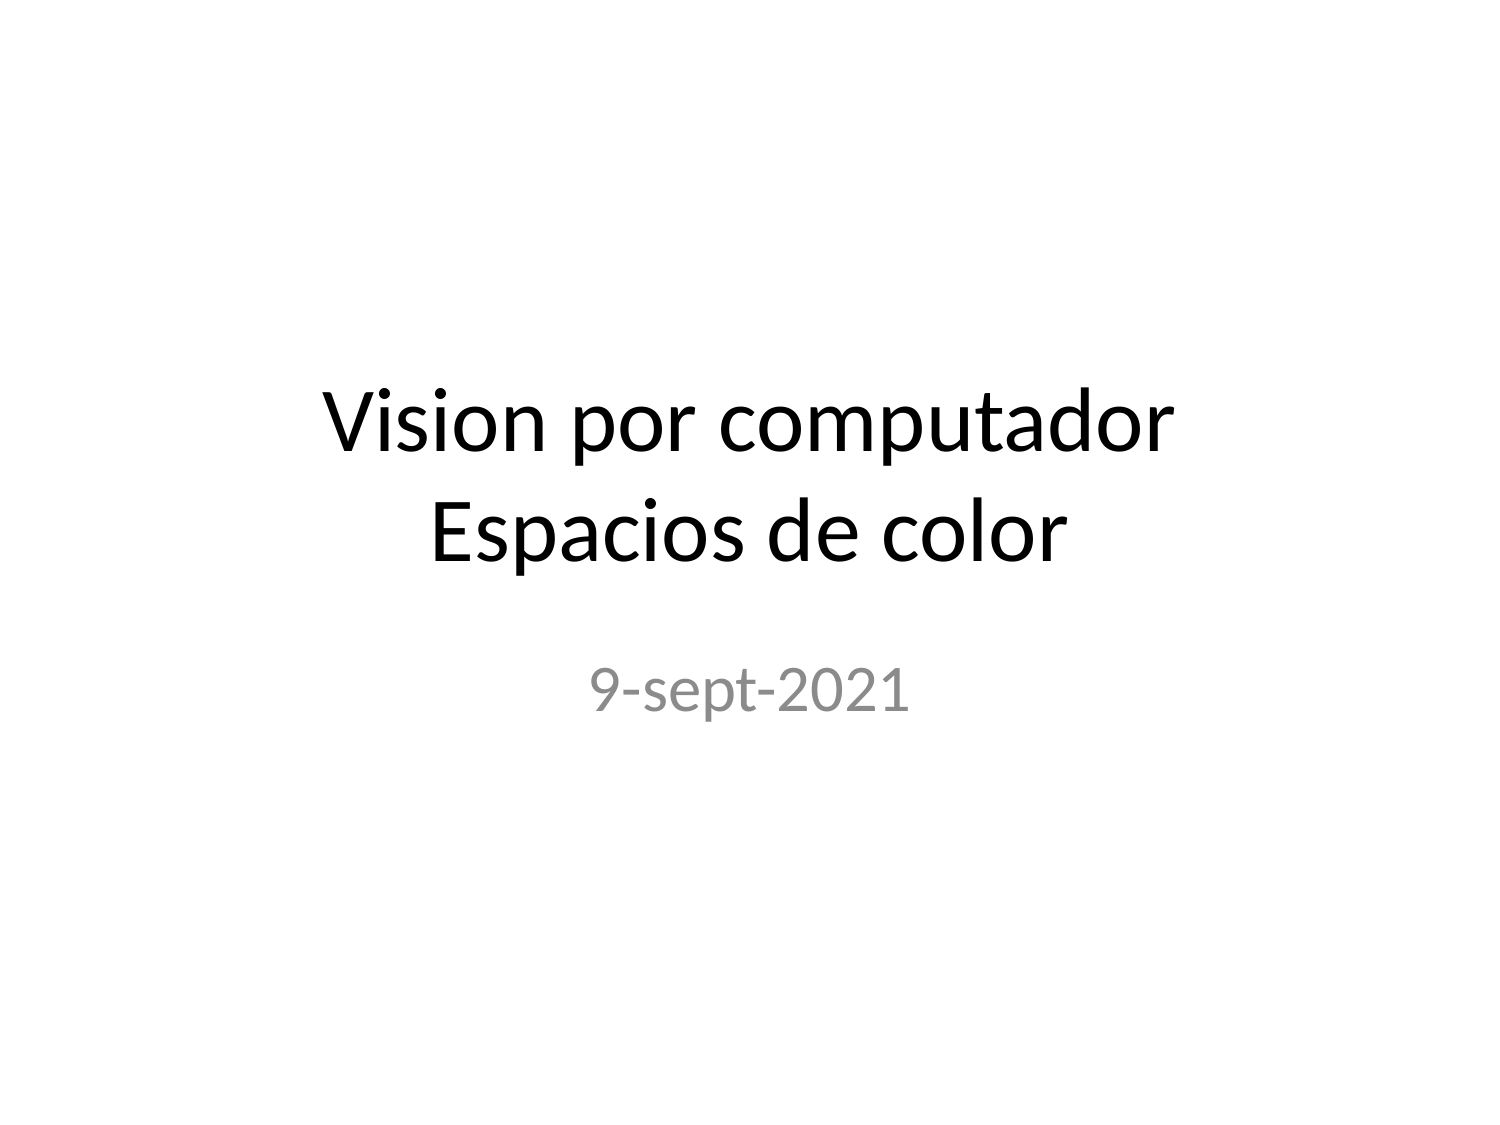

# Vision por computador Espacios de color
9-sept-2021